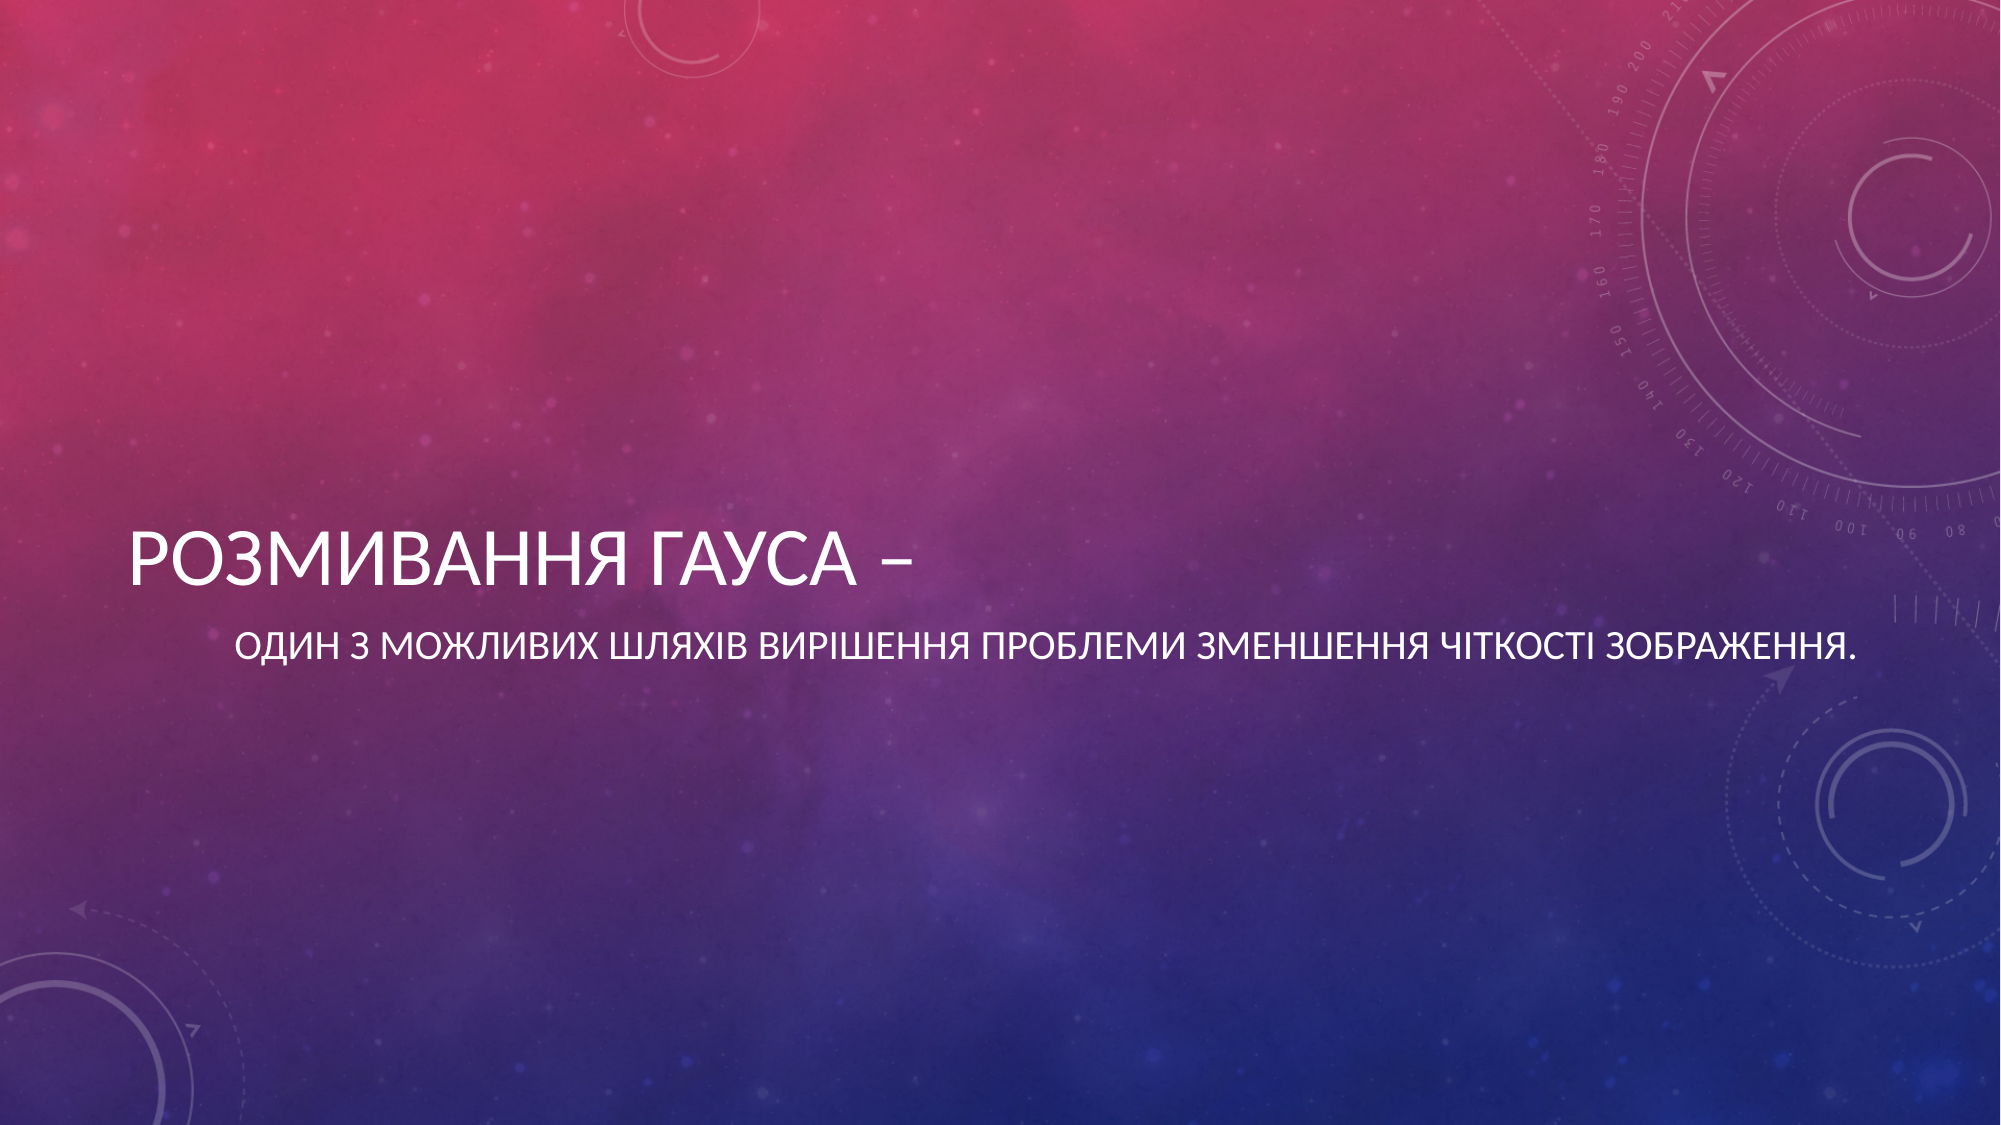

# Розмивання гауса –
один з можливих шляхів вирішення проблеми зменшення чіткості зображення.